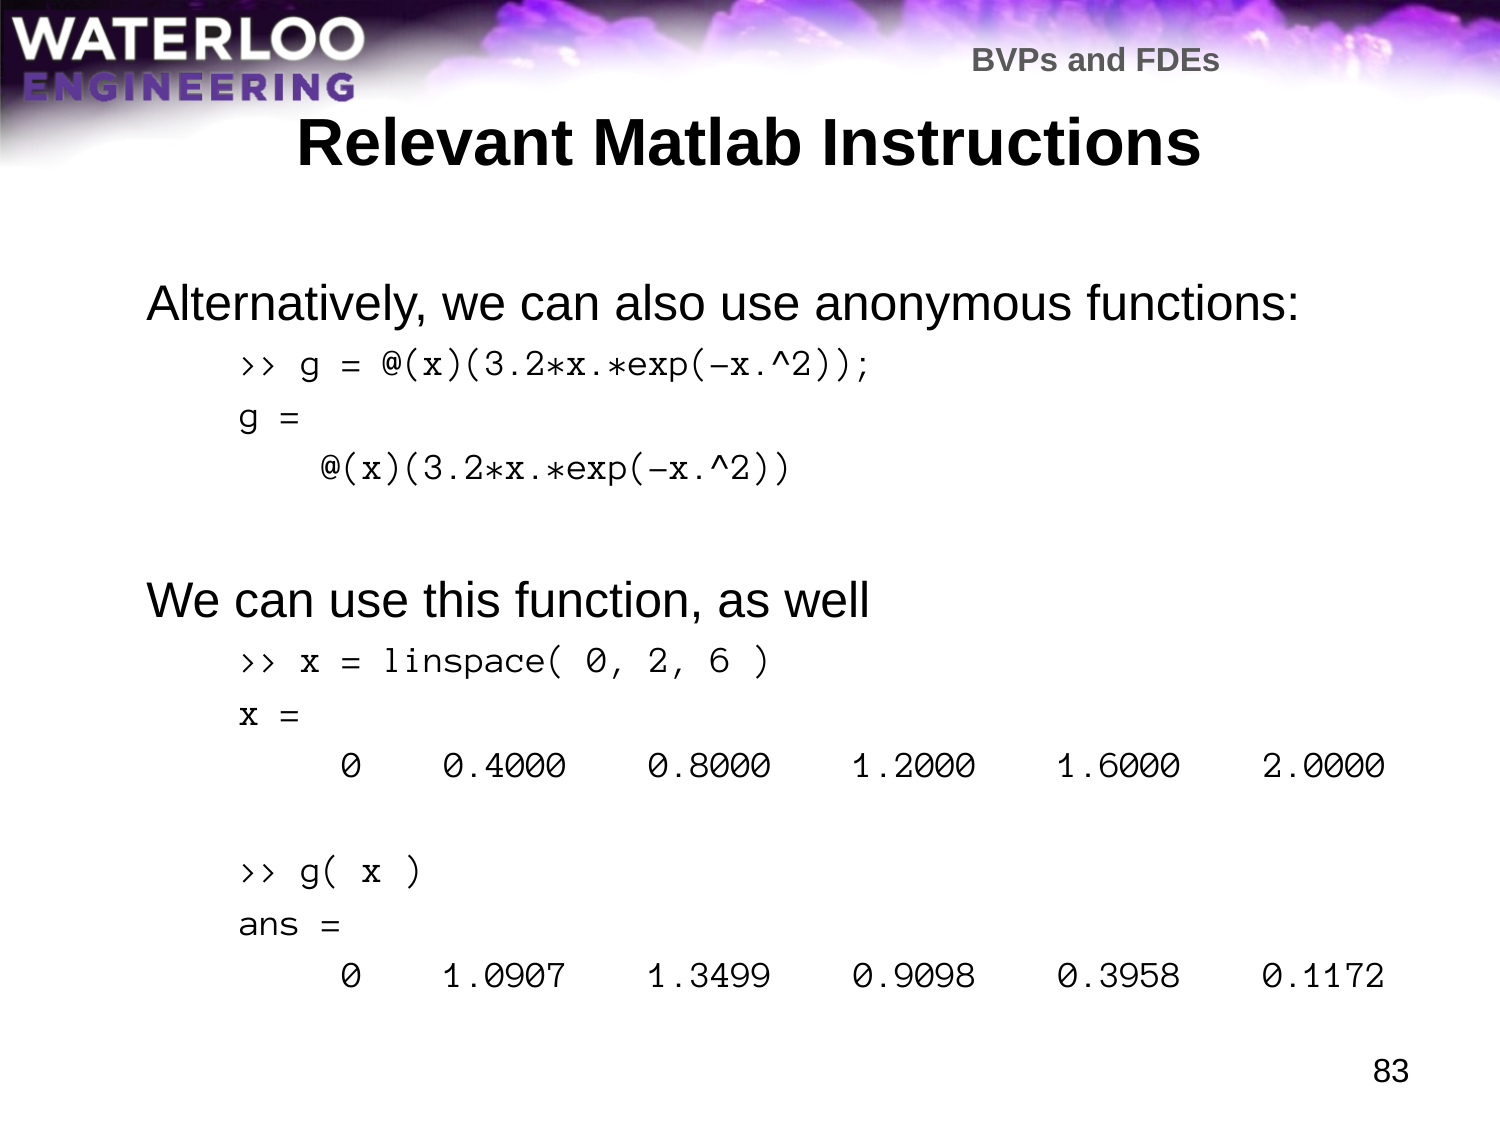

BVPs and FDEs
# Relevant Matlab Instructions
	Alternatively, we can also use anonymous functions:
>> g = @(x)(3.2*x.*exp(-x.^2));
g =
    @(x)(3.2*x.*exp(-x.^2))

	We can use this function, as well
>> x = linspace( 0, 2, 6 )
x =
     0    0.4000    0.8000    1.2000    1.6000    2.0000

>> g( x )
ans =
     0    1.0907    1.3499    0.9098    0.3958    0.1172
83